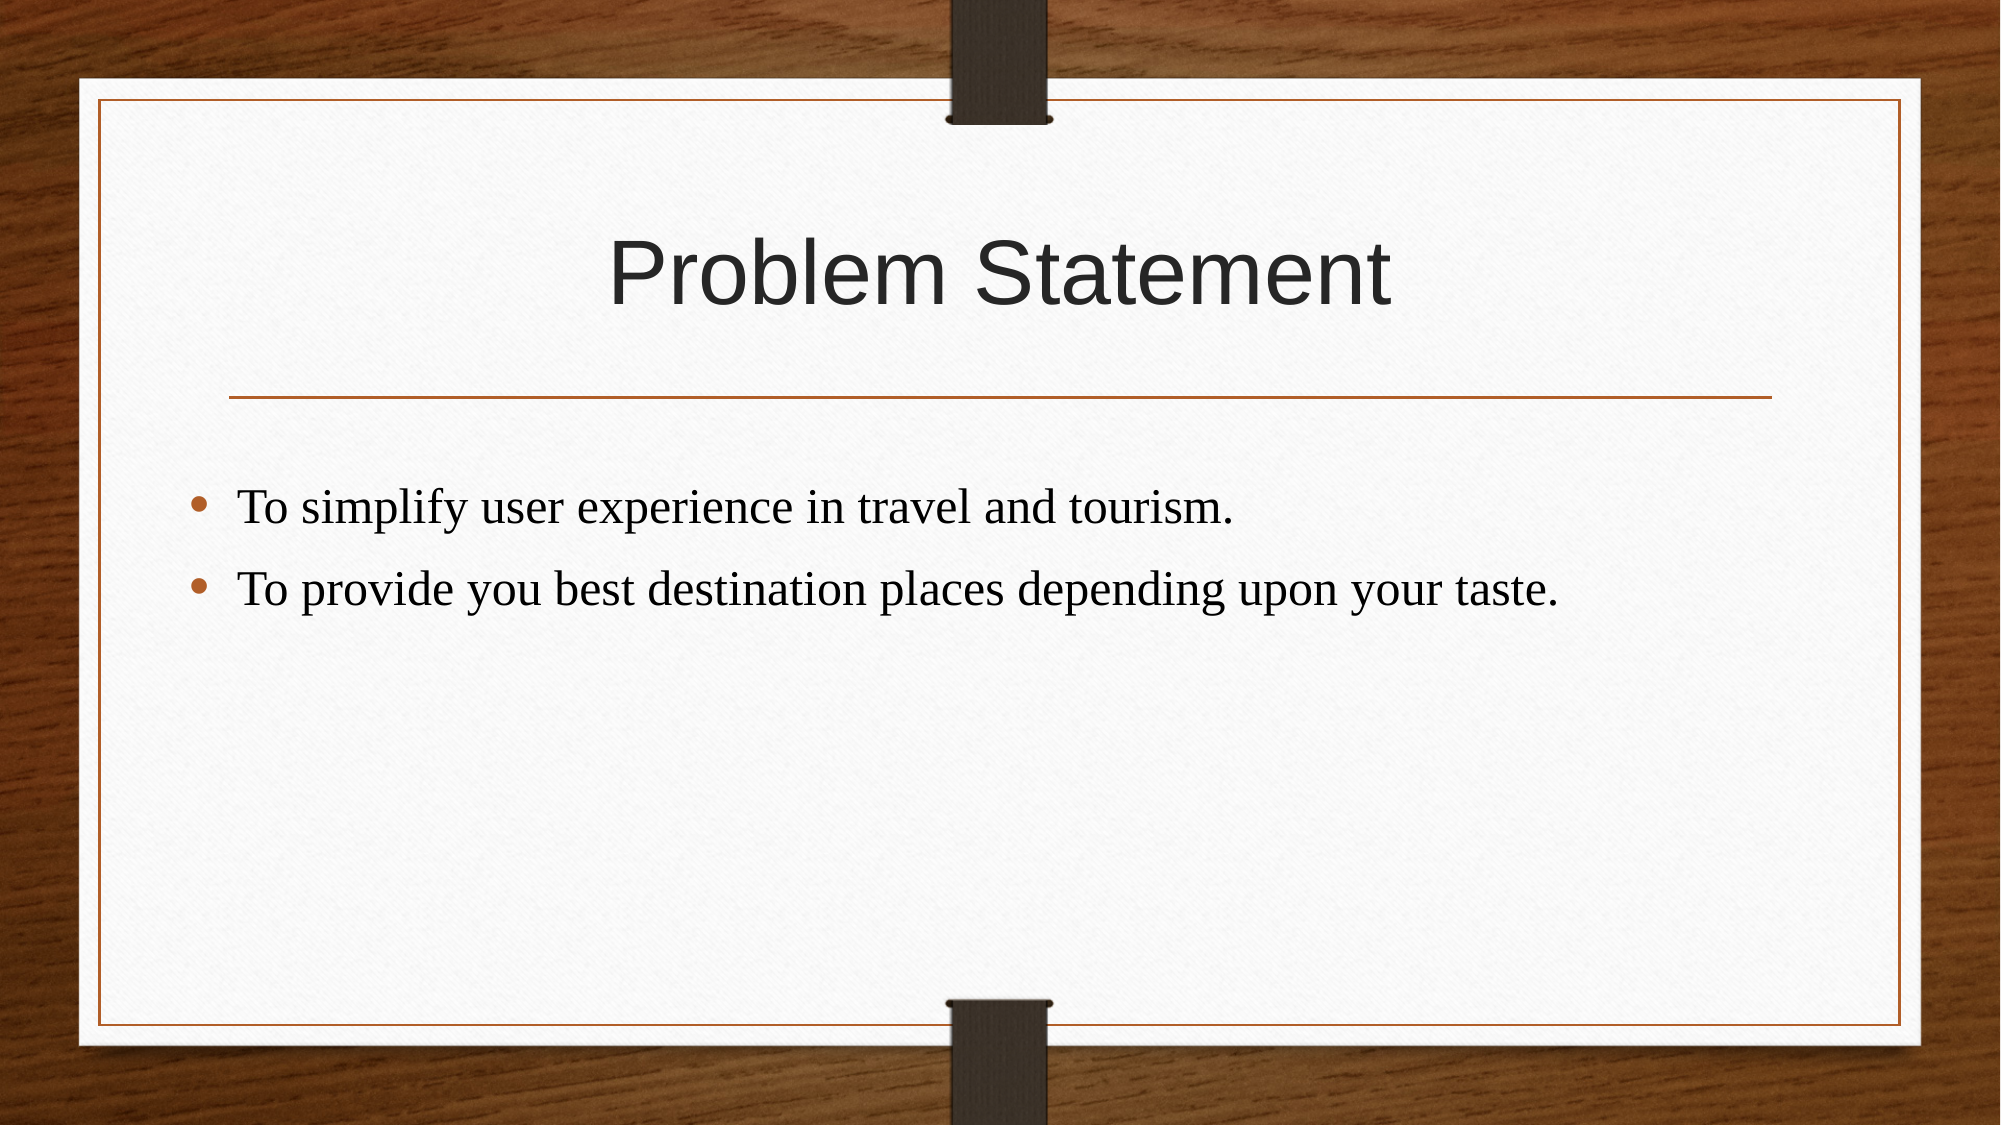

# Problem Statement
To simplify user experience in travel and tourism.
To provide you best destination places depending upon your taste.